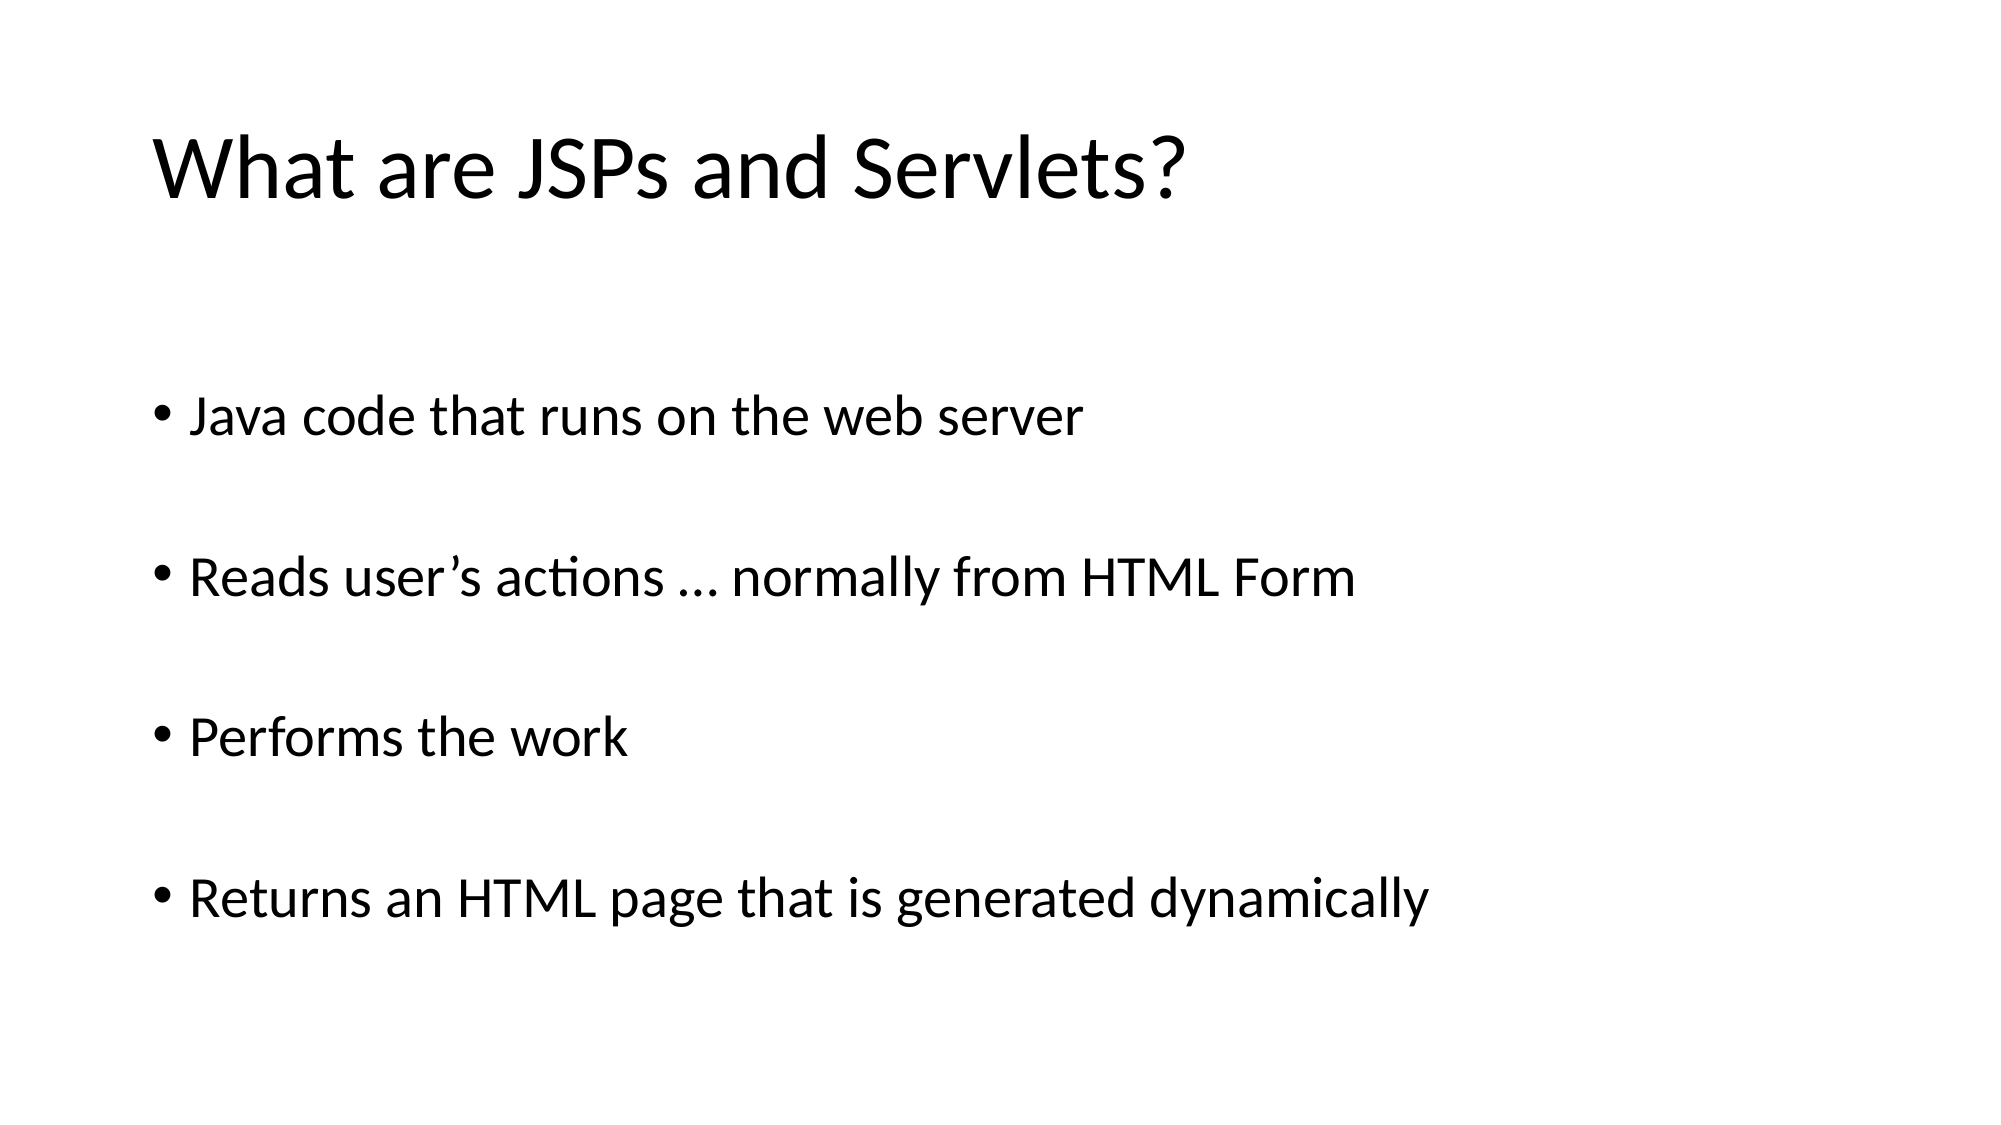

# What are JSPs and Servlets?
Java code that runs on the web server
Reads user’s actions … normally from HTML Form
Performs the work
Returns an HTML page that is generated dynamically